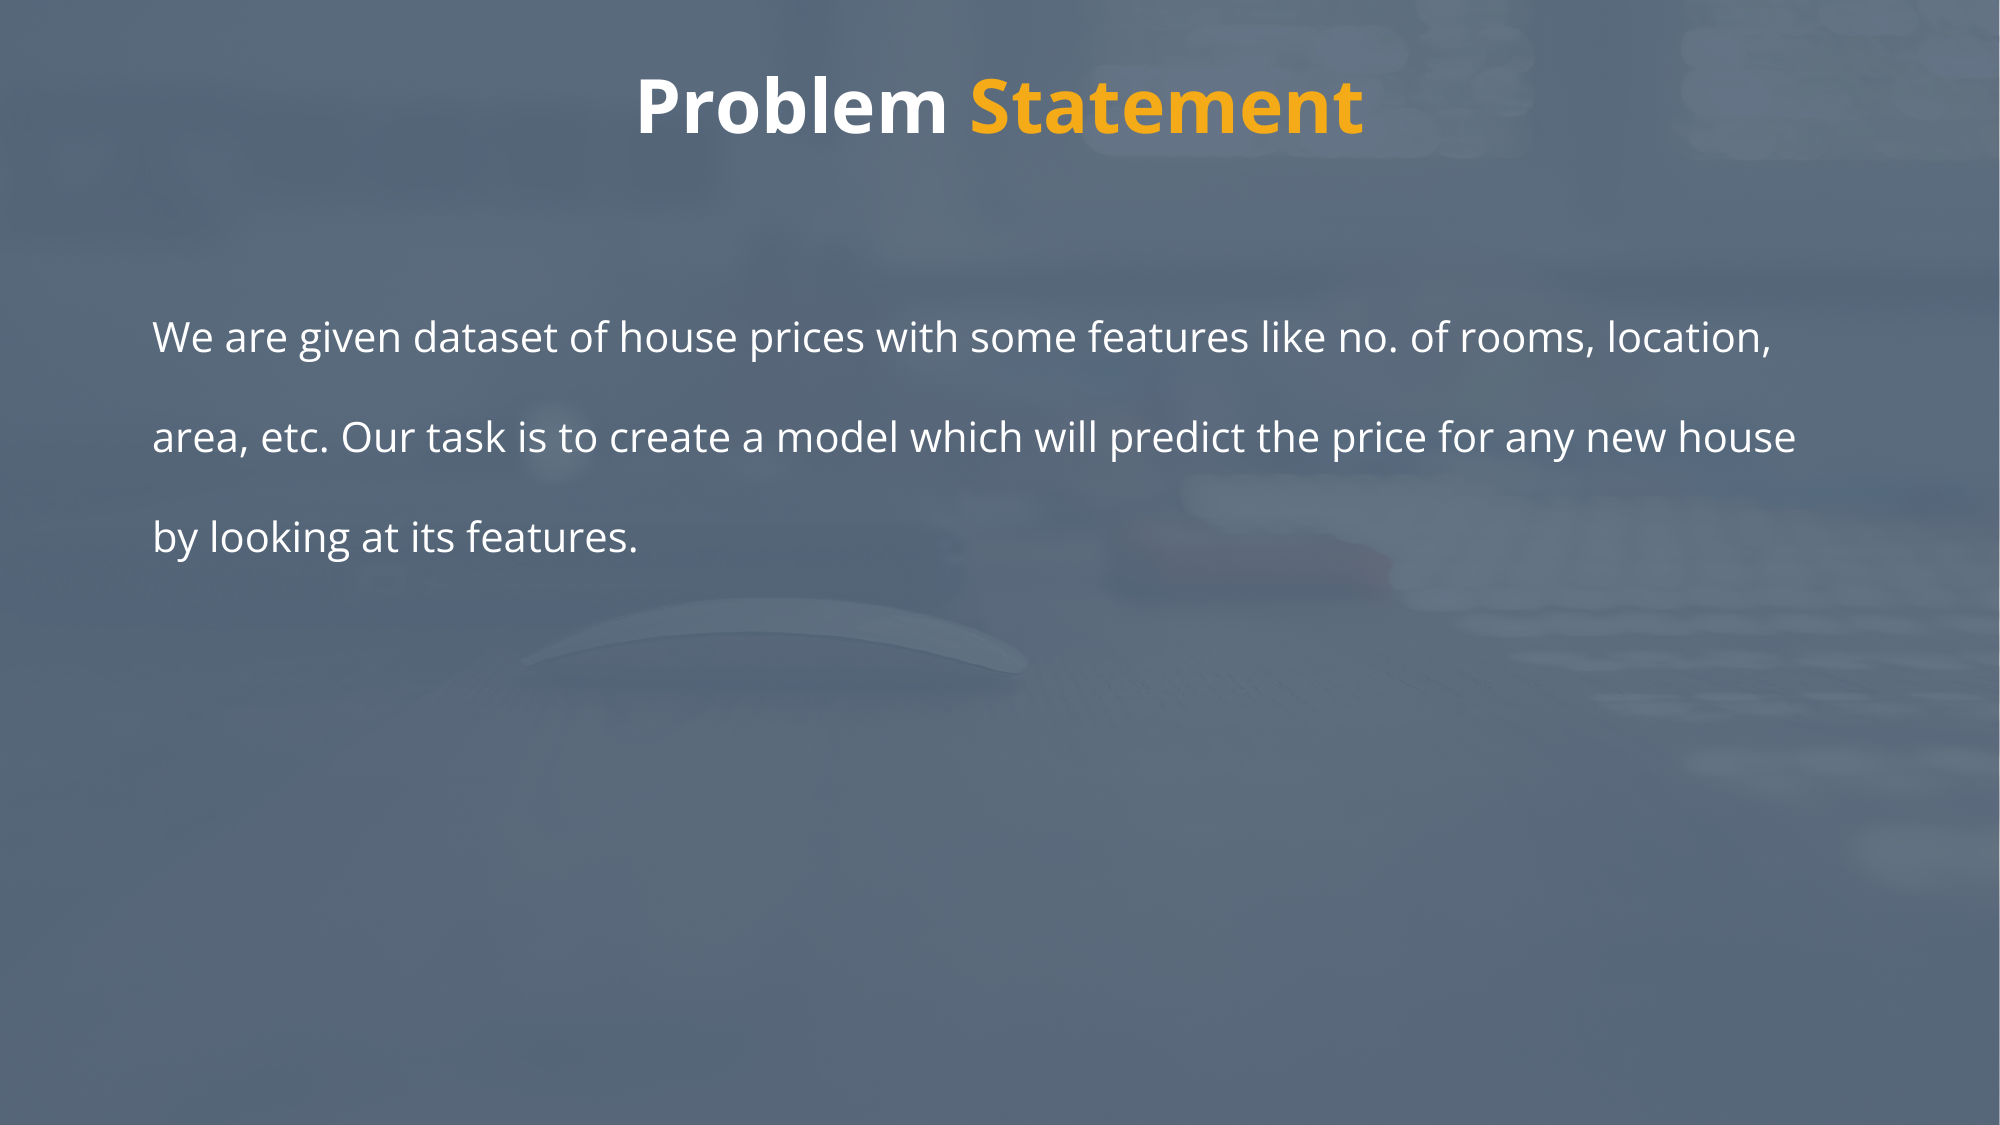

# Problem Statement
We are given dataset of house prices with some features like no. of rooms, location,

area, etc. Our task is to create a model which will predict the price for any new house

by looking at its features.